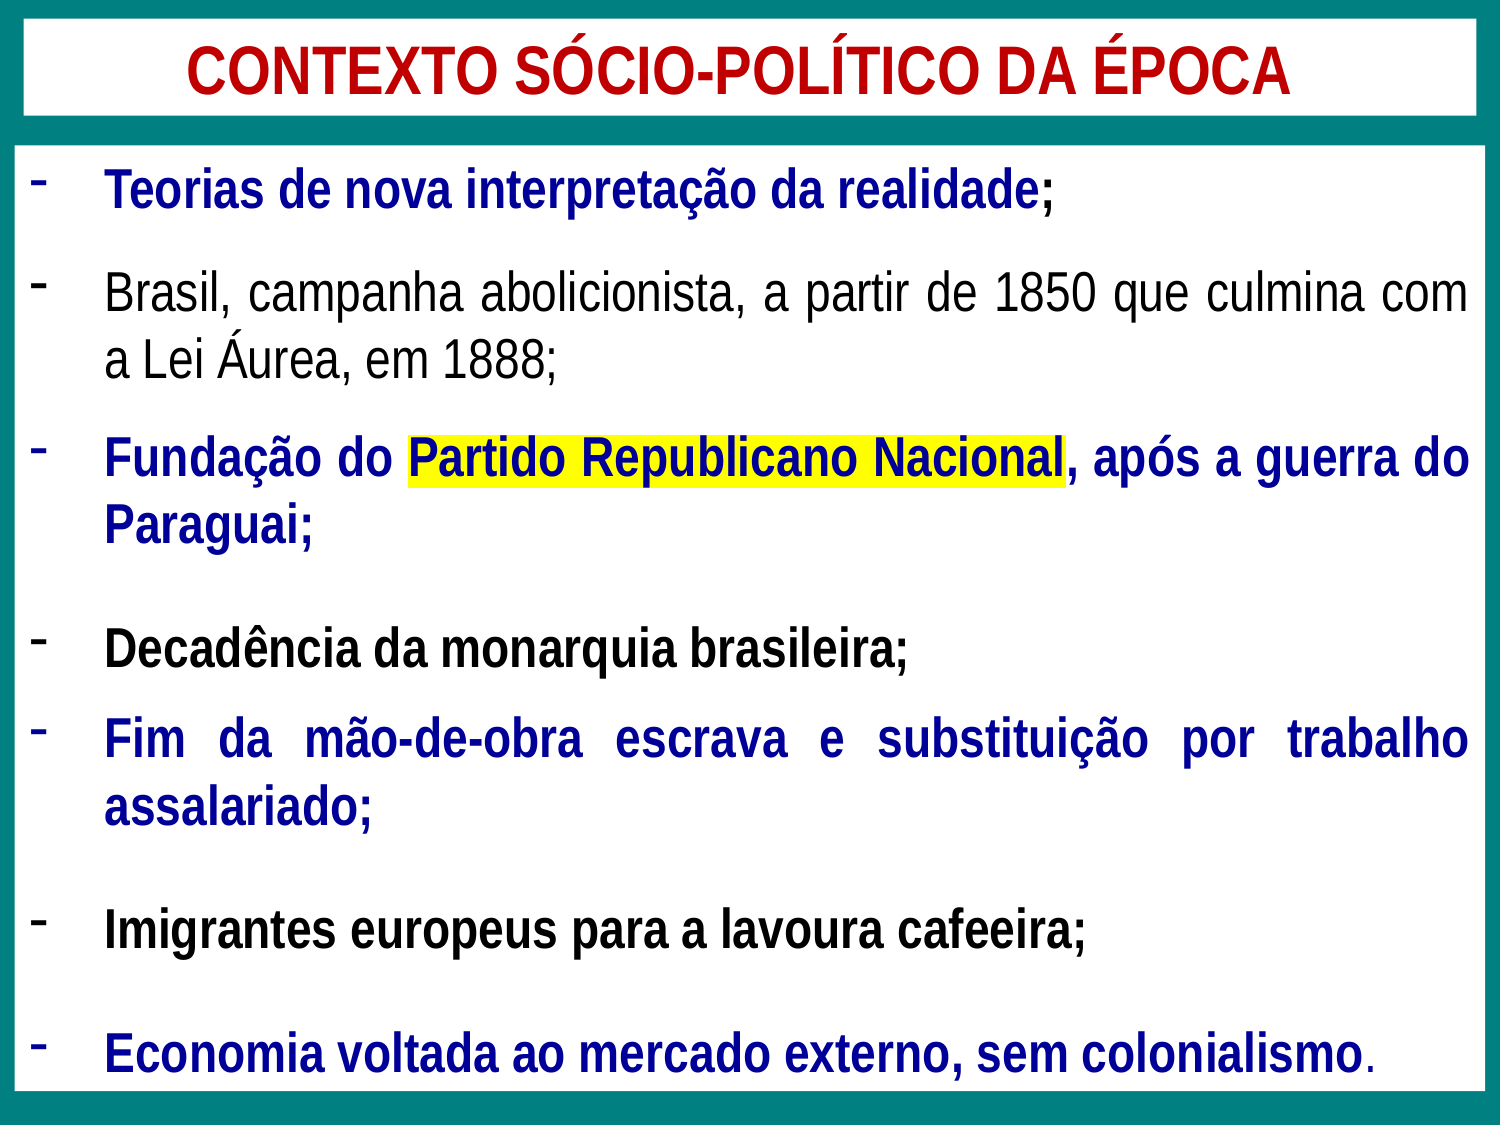

CONTEXTO SÓCIO-POLÍTICO DA ÉPOCA
Teorias de nova interpretação da realidade;

Brasil, campanha abolicionista, a partir de 1850 que culmina com a Lei Áurea, em 1888;

Fundação do Partido Republicano Nacional, após a guerra do Paraguai;

Decadência da monarquia brasileira;

Fim da mão-de-obra escrava e substituição por trabalho assalariado;

Imigrantes europeus para a lavoura cafeeira;

Economia voltada ao mercado externo, sem colonialismo.